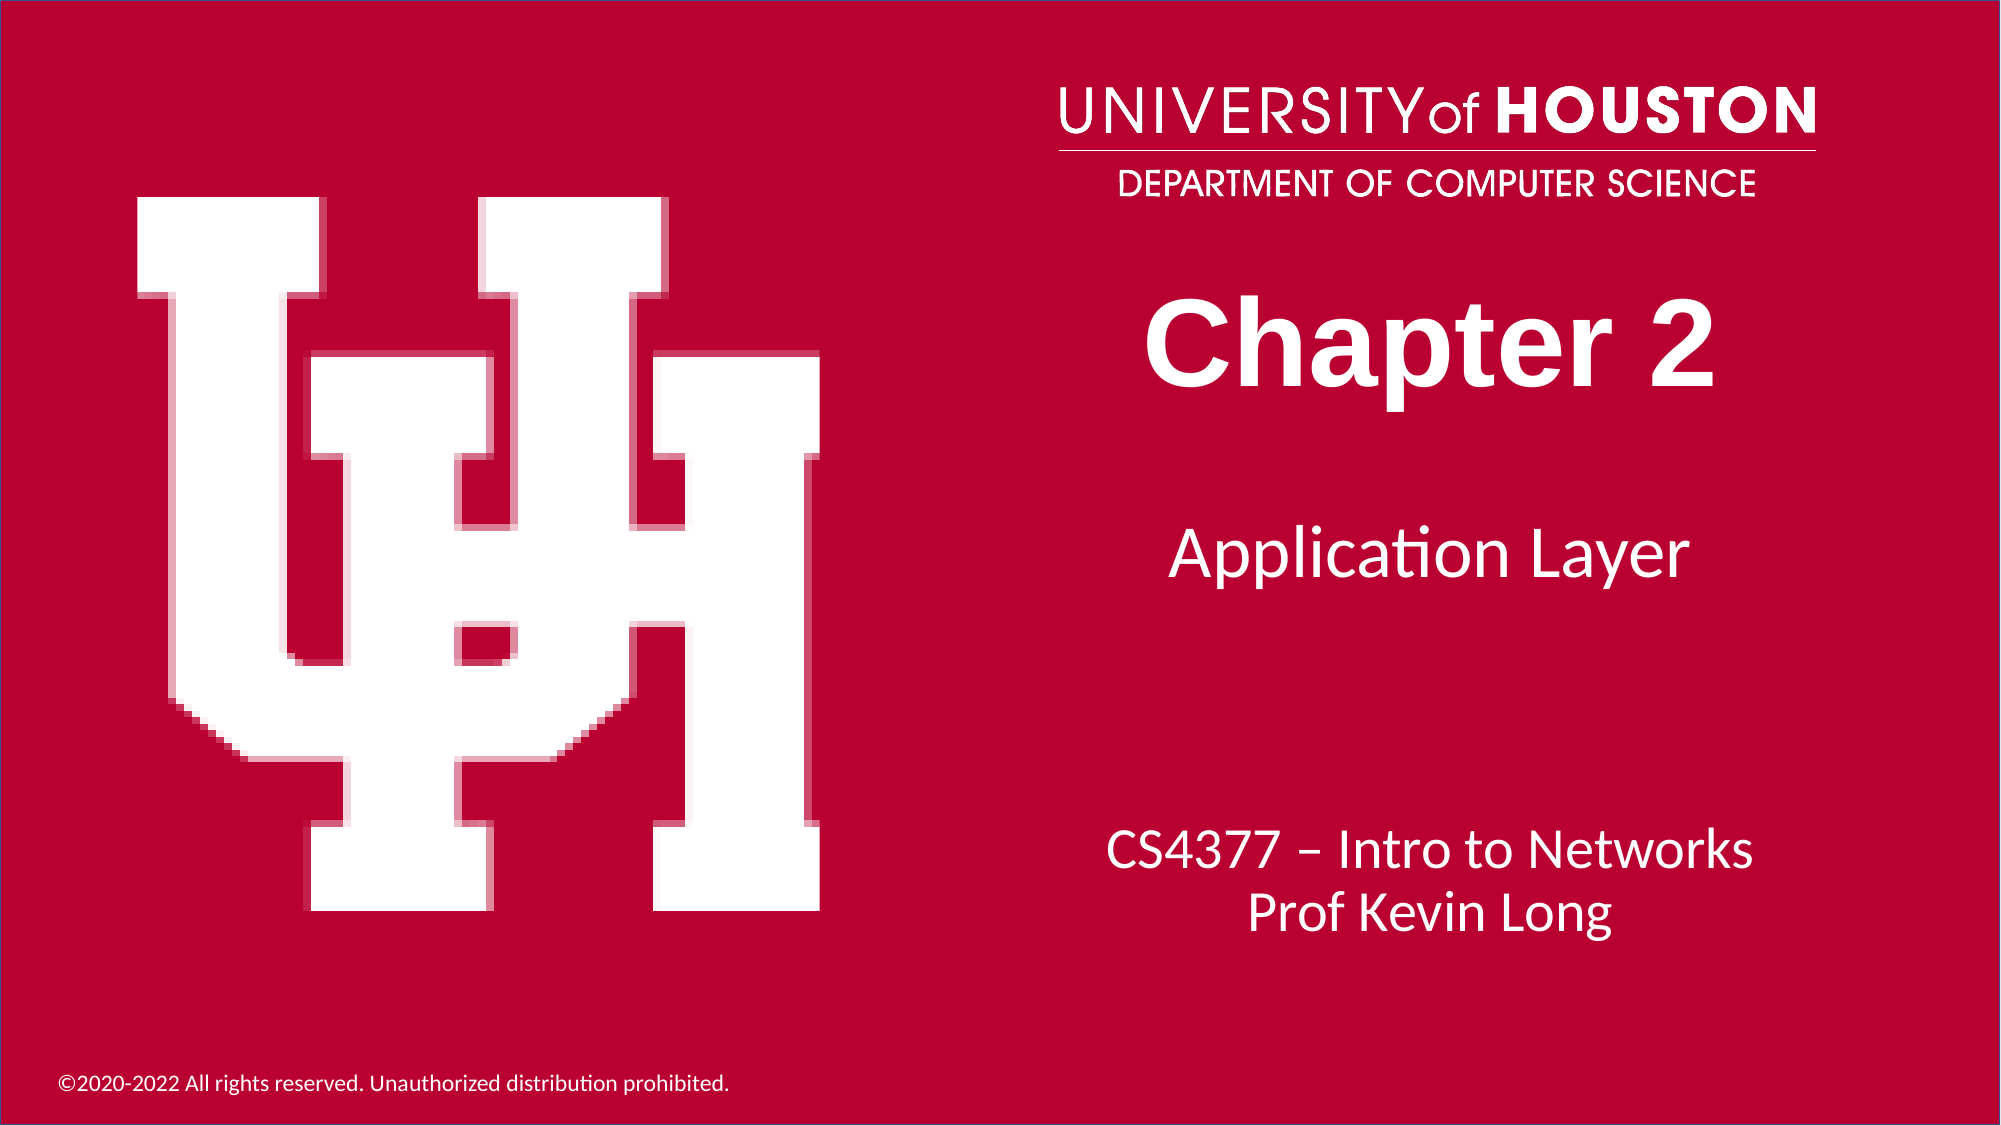

# Chapter 2
Application Layer
CS4377 – Intro to Networks
Prof Kevin Long